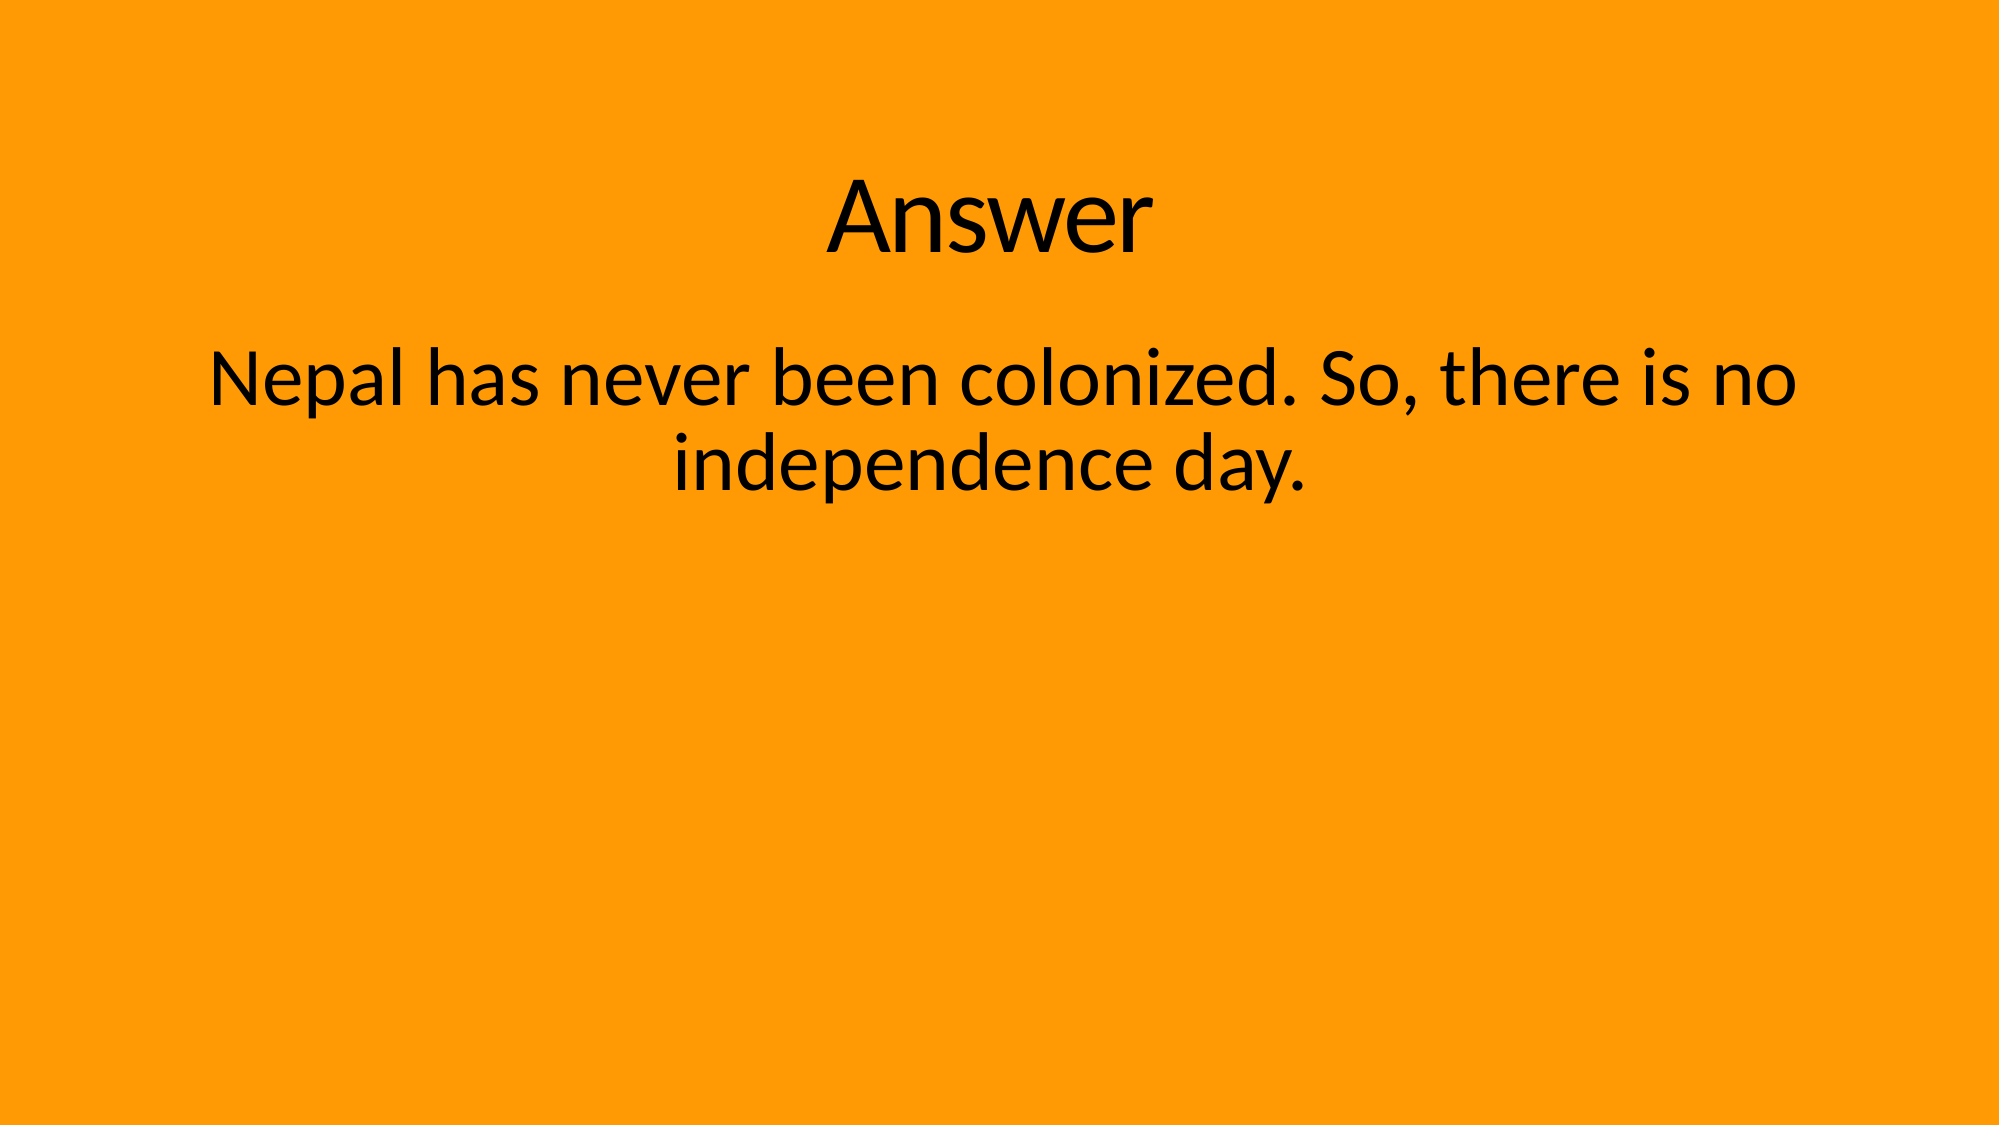

# Answer
Nepal has never been colonized. So, there is no independence day.